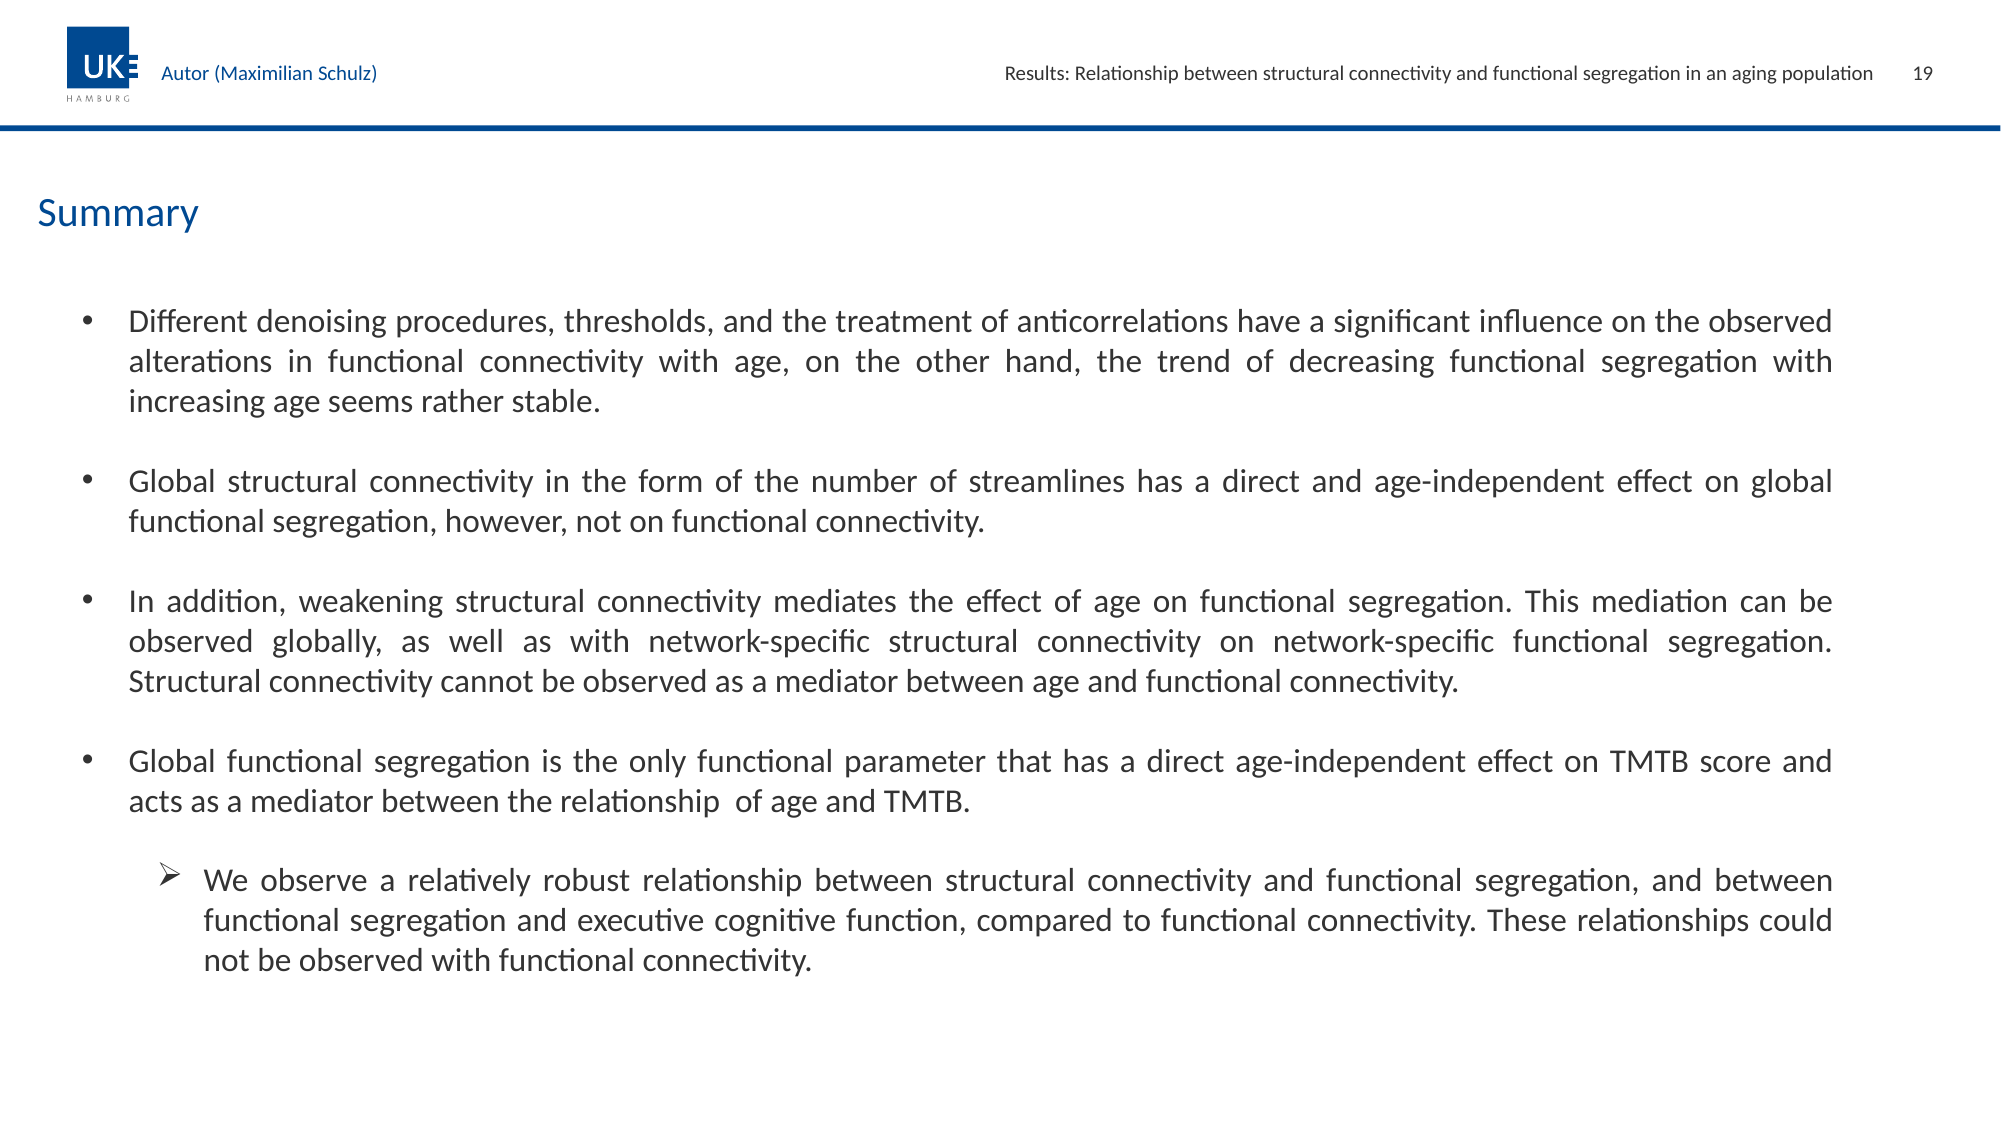

Results: Relationship between structural connectivity and functional segregation in an aging population
19
Autor (Maximilian Schulz)
# Summary
Different denoising procedures, thresholds, and the treatment of anticorrelations have a significant influence on the observed alterations in functional connectivity with age, on the other hand, the trend of decreasing functional segregation with increasing age seems rather stable.

Global structural connectivity in the form of the number of streamlines has a direct and age-independent effect on global functional segregation, however, not on functional connectivity.

In addition, weakening structural connectivity mediates the effect of age on functional segregation. This mediation can be observed globally, as well as with network-specific structural connectivity on network-specific functional segregation. Structural connectivity cannot be observed as a mediator between age and functional connectivity.

Global functional segregation is the only functional parameter that has a direct age-independent effect on TMTB score and acts as a mediator between the relationship  of age and TMTB.

We observe a relatively robust relationship between structural connectivity and functional segregation, and between functional segregation and executive cognitive function, compared to functional connectivity. These relationships could not be observed with functional connectivity.